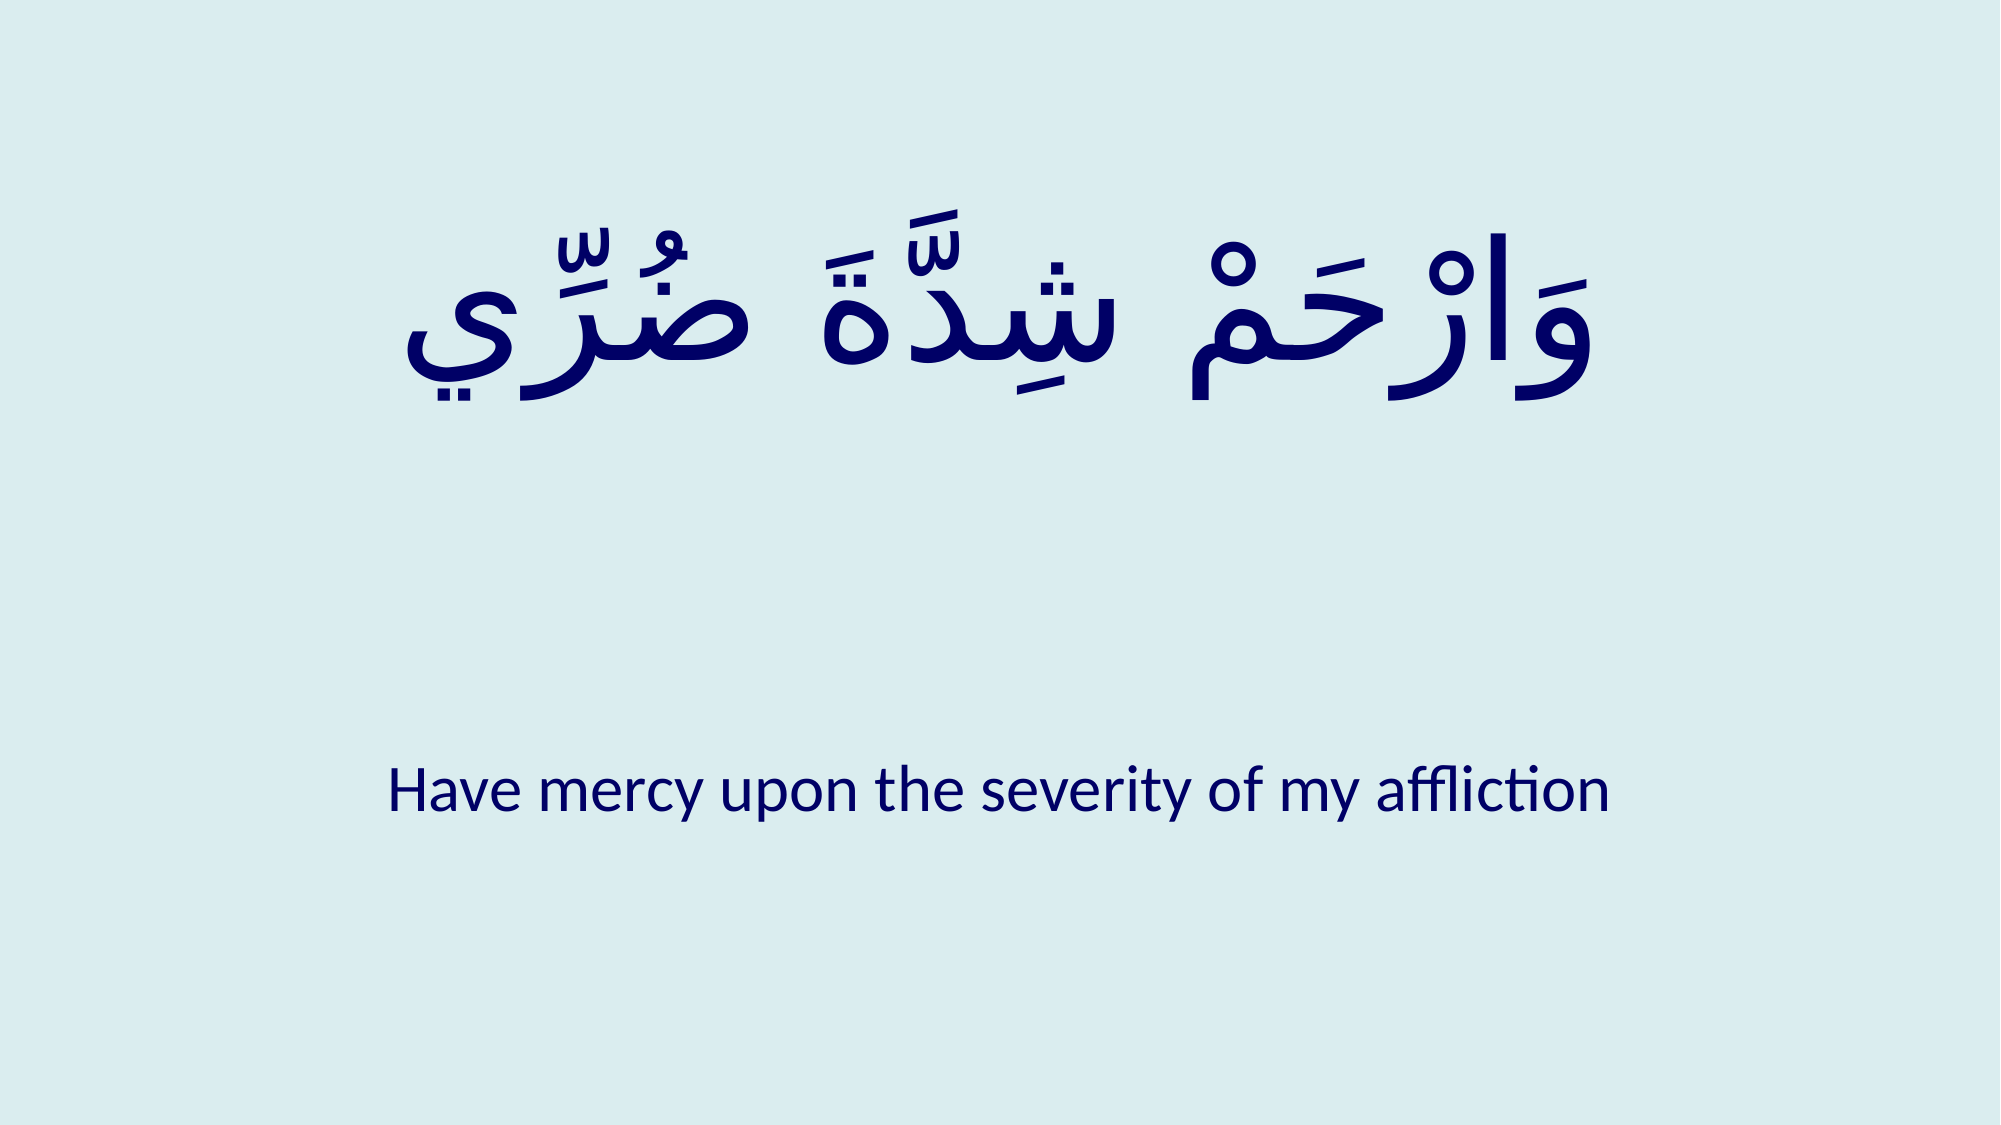

# وَارْحَمْ شِدَّةَ ضُرِّي
Have mercy upon the severity of my affliction